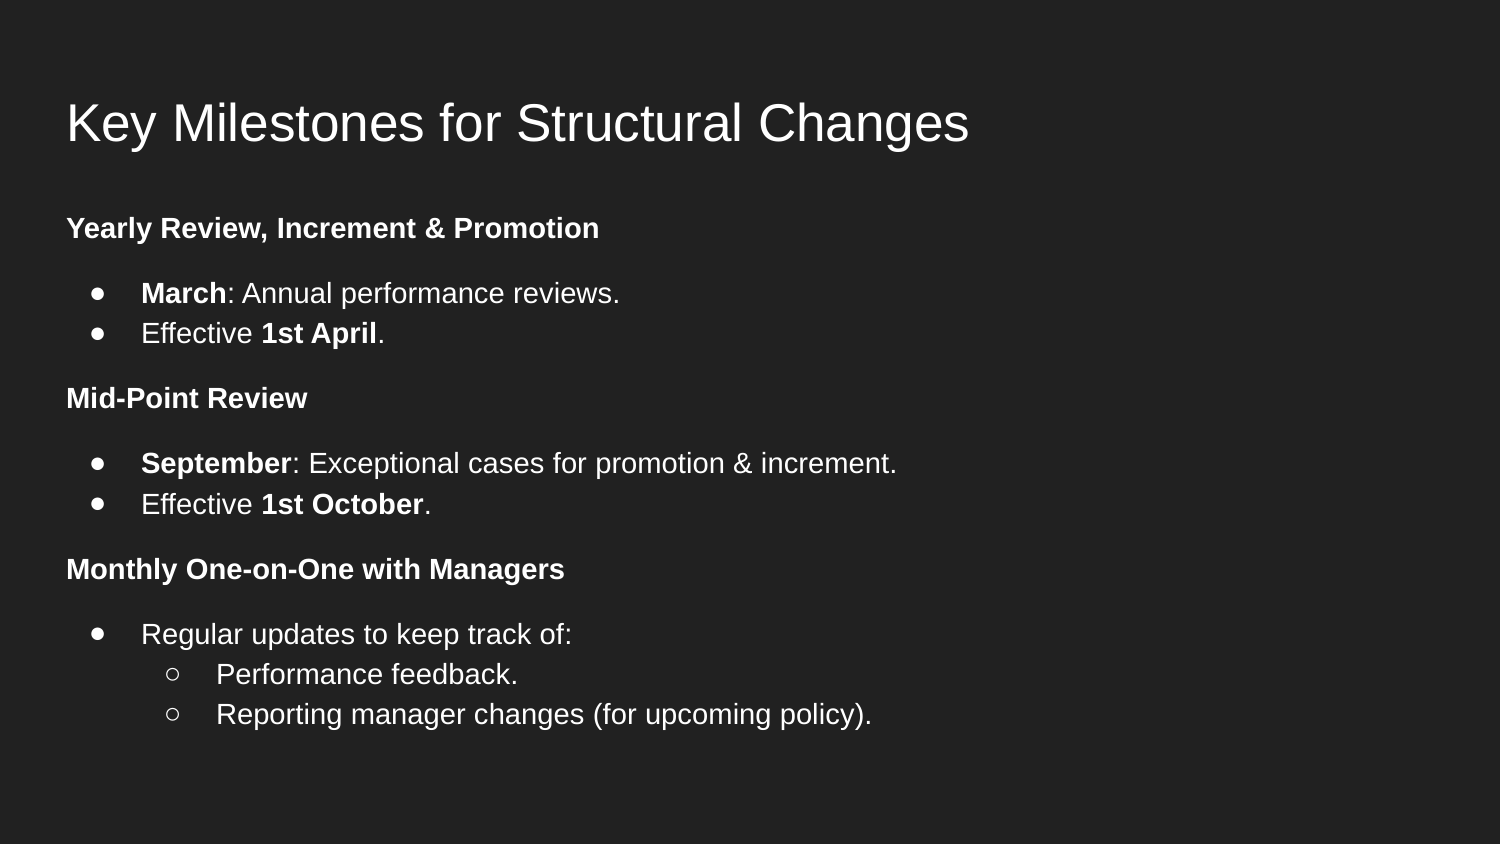

# Key Milestones for Structural Changes
Yearly Review, Increment & Promotion
March: Annual performance reviews.
Effective 1st April.
Mid-Point Review
September: Exceptional cases for promotion & increment.
Effective 1st October.
Monthly One-on-One with Managers
Regular updates to keep track of:
Performance feedback.
Reporting manager changes (for upcoming policy).